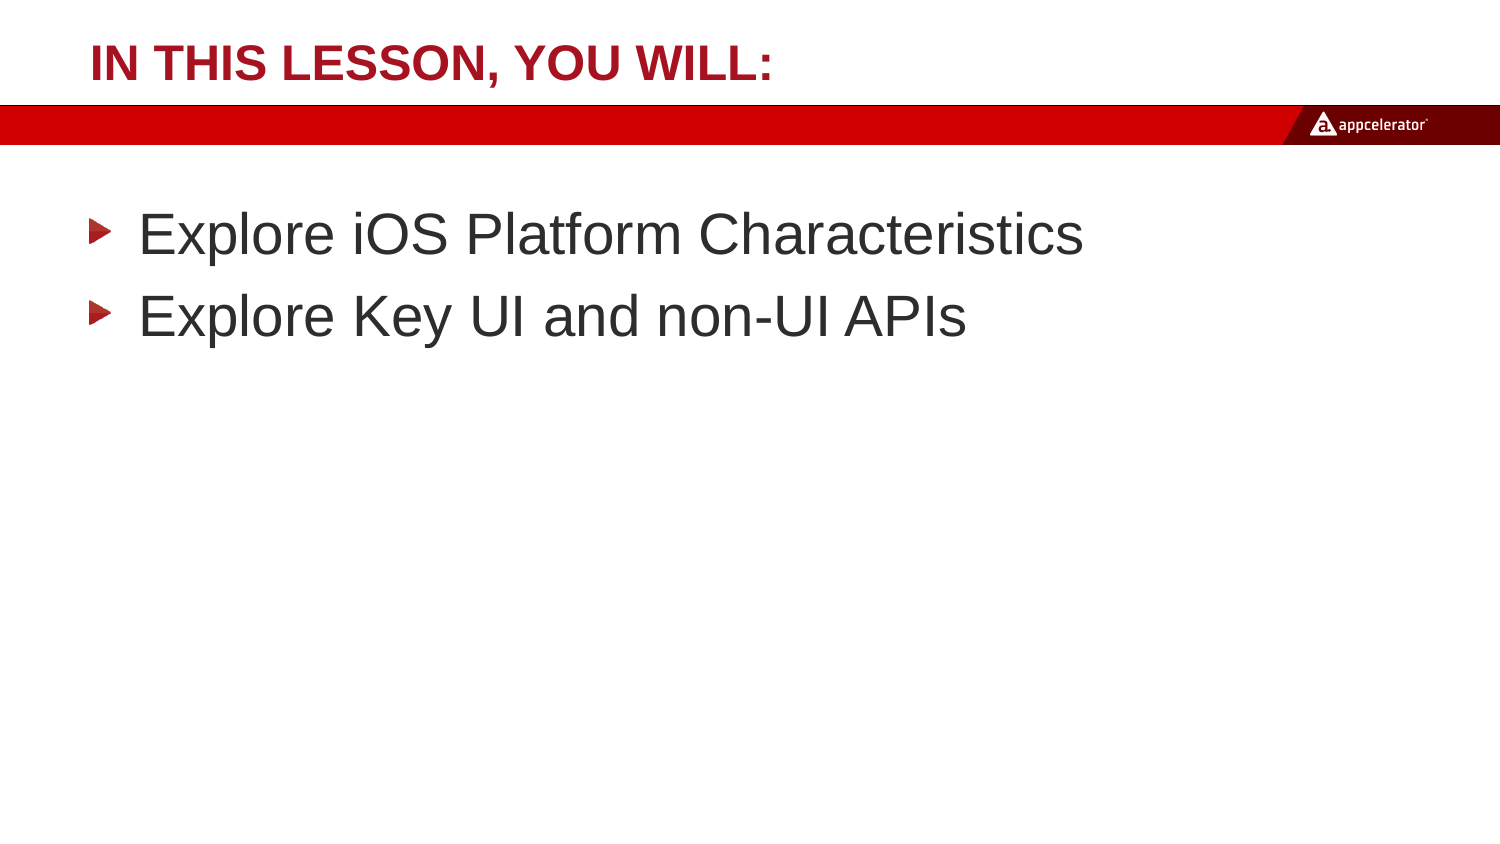

# In this lesson, you will:
Explore iOS Platform Characteristics
Explore Key UI and non-UI APIs